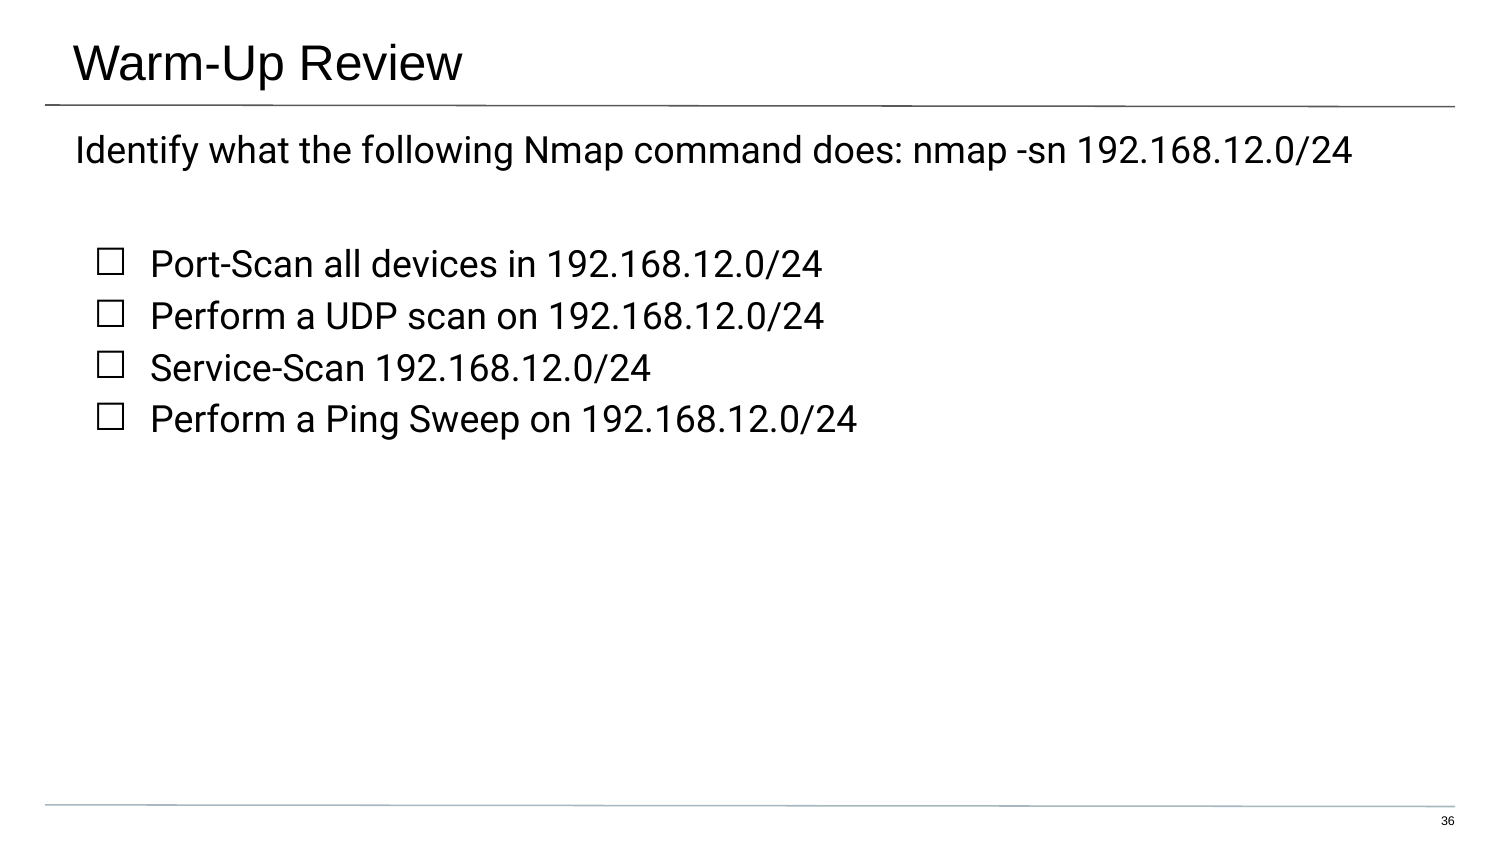

# Warm-Up Review
Identify what the following Nmap command does: nmap -sn 192.168.12.0/24
Port-Scan all devices in 192.168.12.0/24
Perform a UDP scan on 192.168.12.0/24
Service-Scan 192.168.12.0/24
Perform a Ping Sweep on 192.168.12.0/24

36